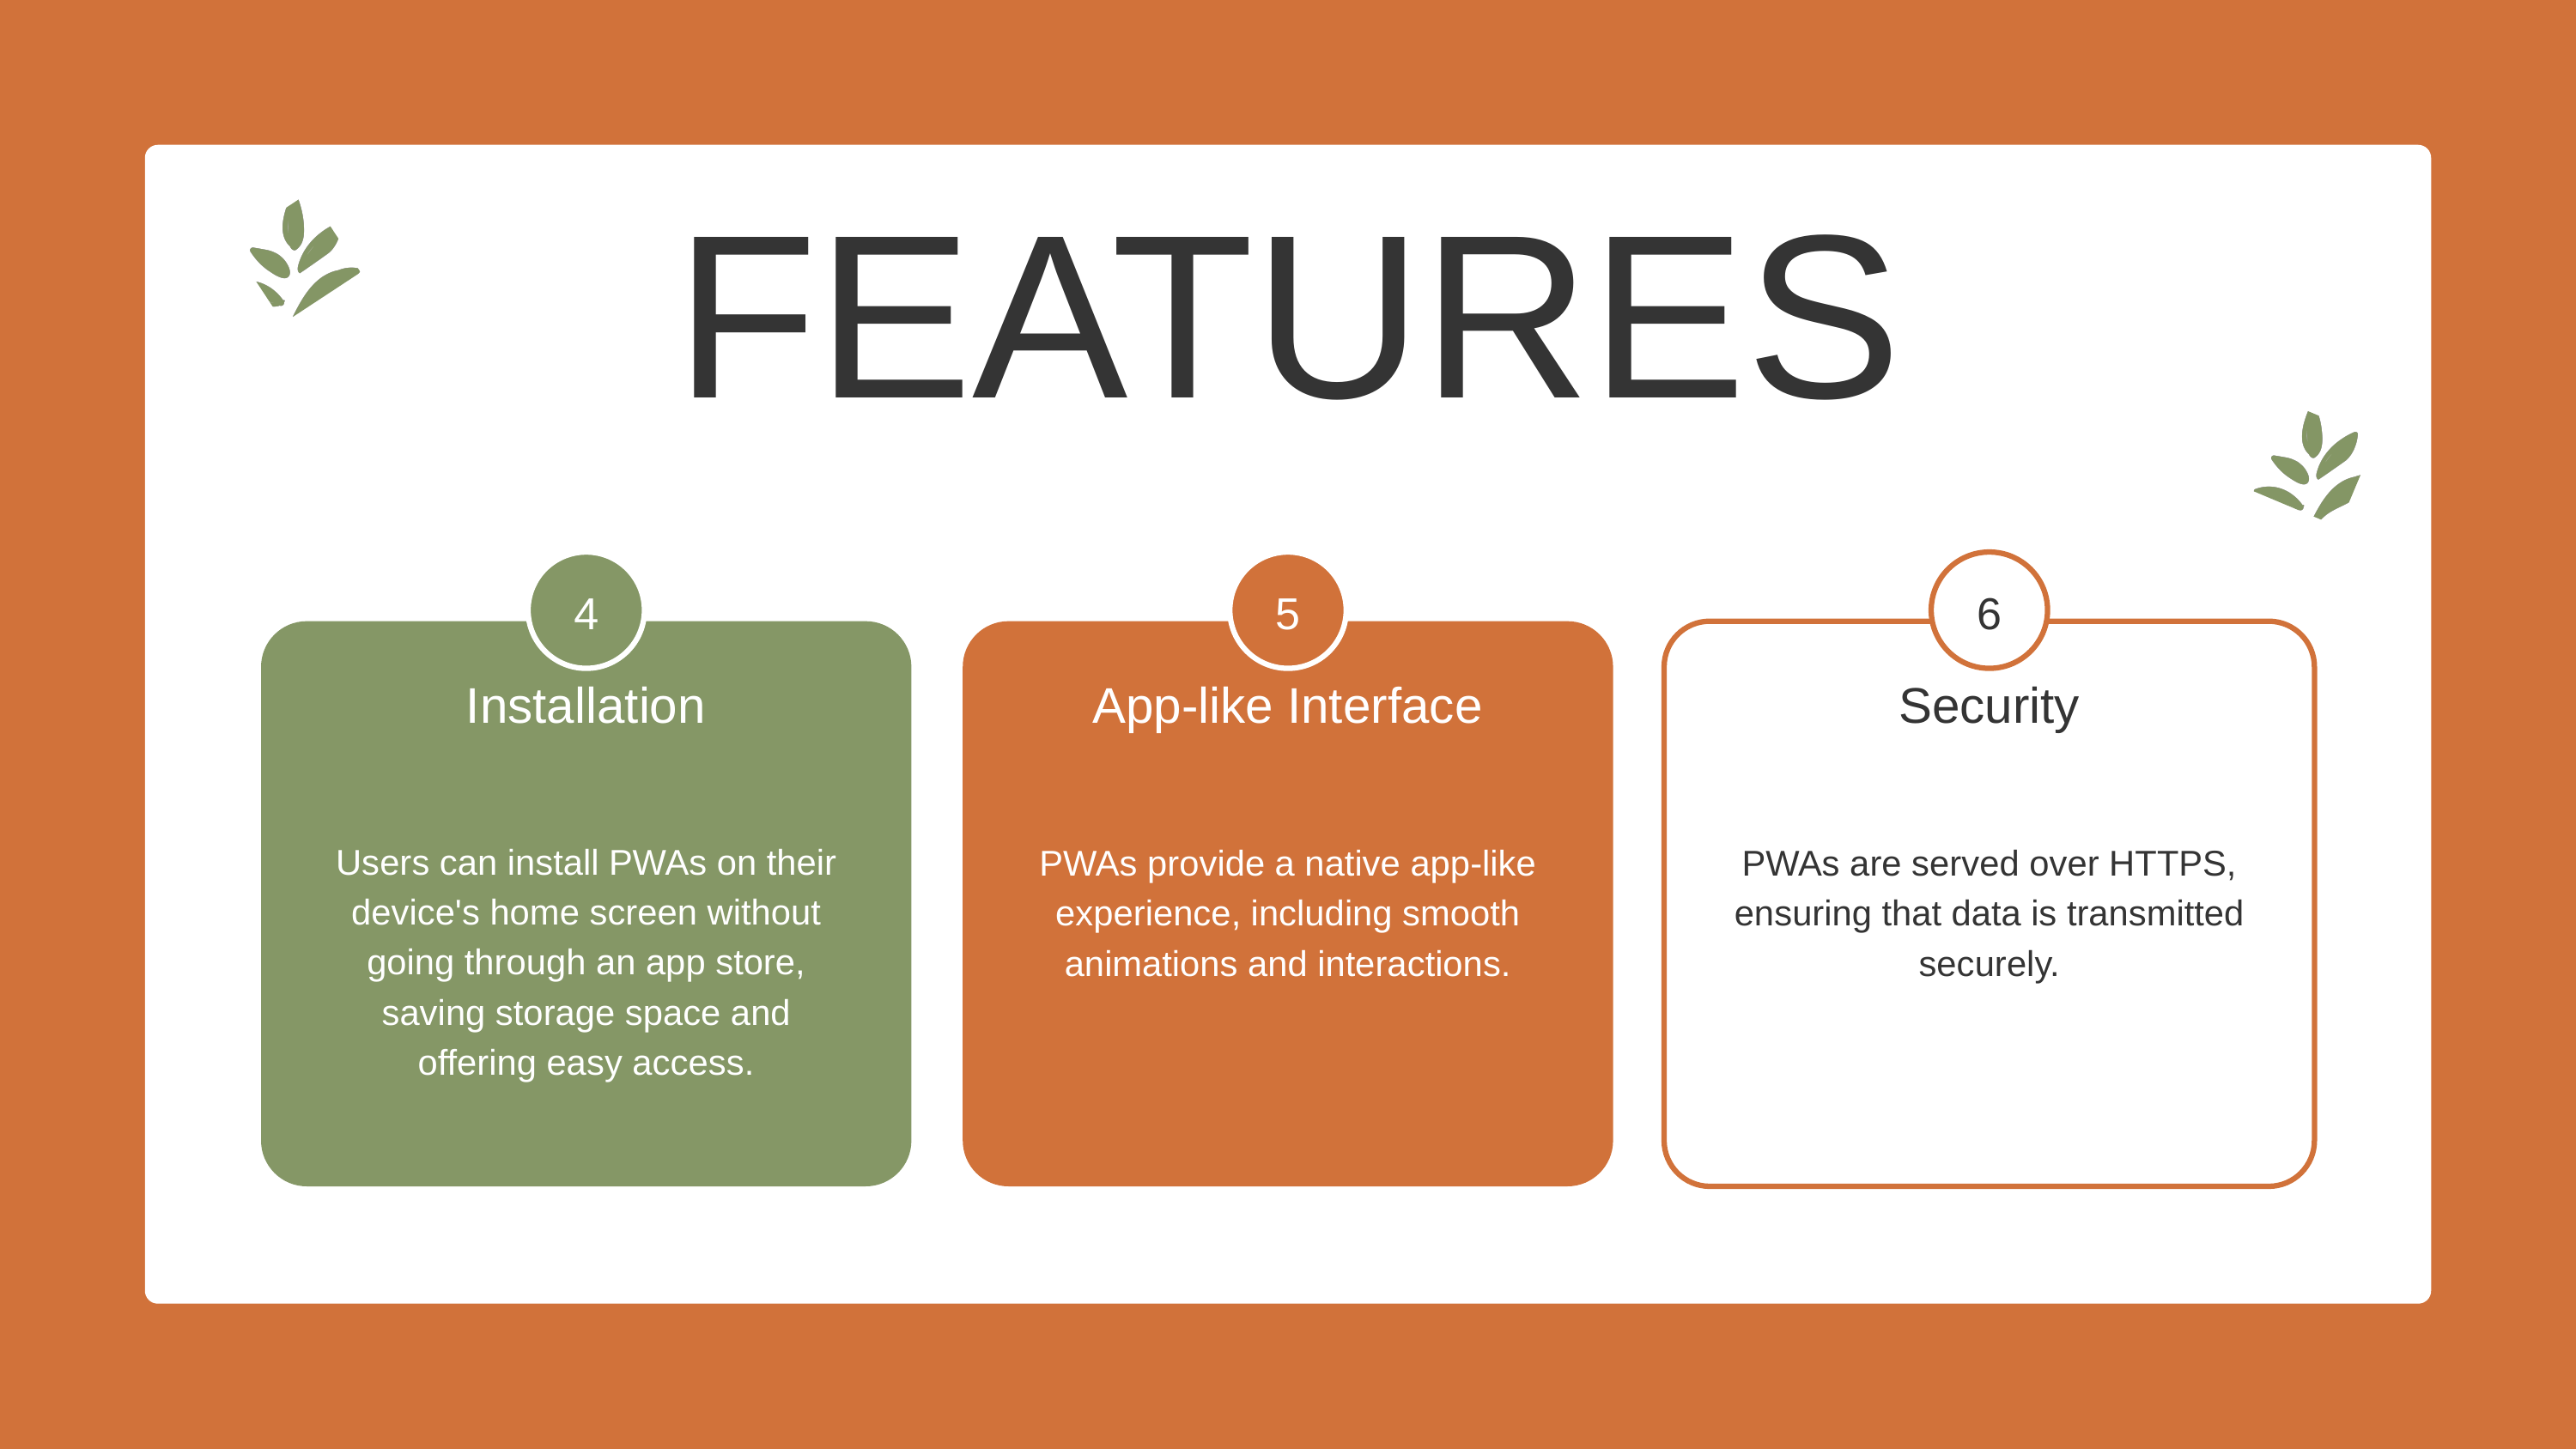

FEATURES

4
5
6

Installation
App-like Interface
Security
Users can install PWAs on their device's home screen without going through an app store, saving storage space and offering easy access.
PWAs provide a native app-like experience, including smooth animations and interactions.
PWAs are served over HTTPS, ensuring that data is transmitted securely.